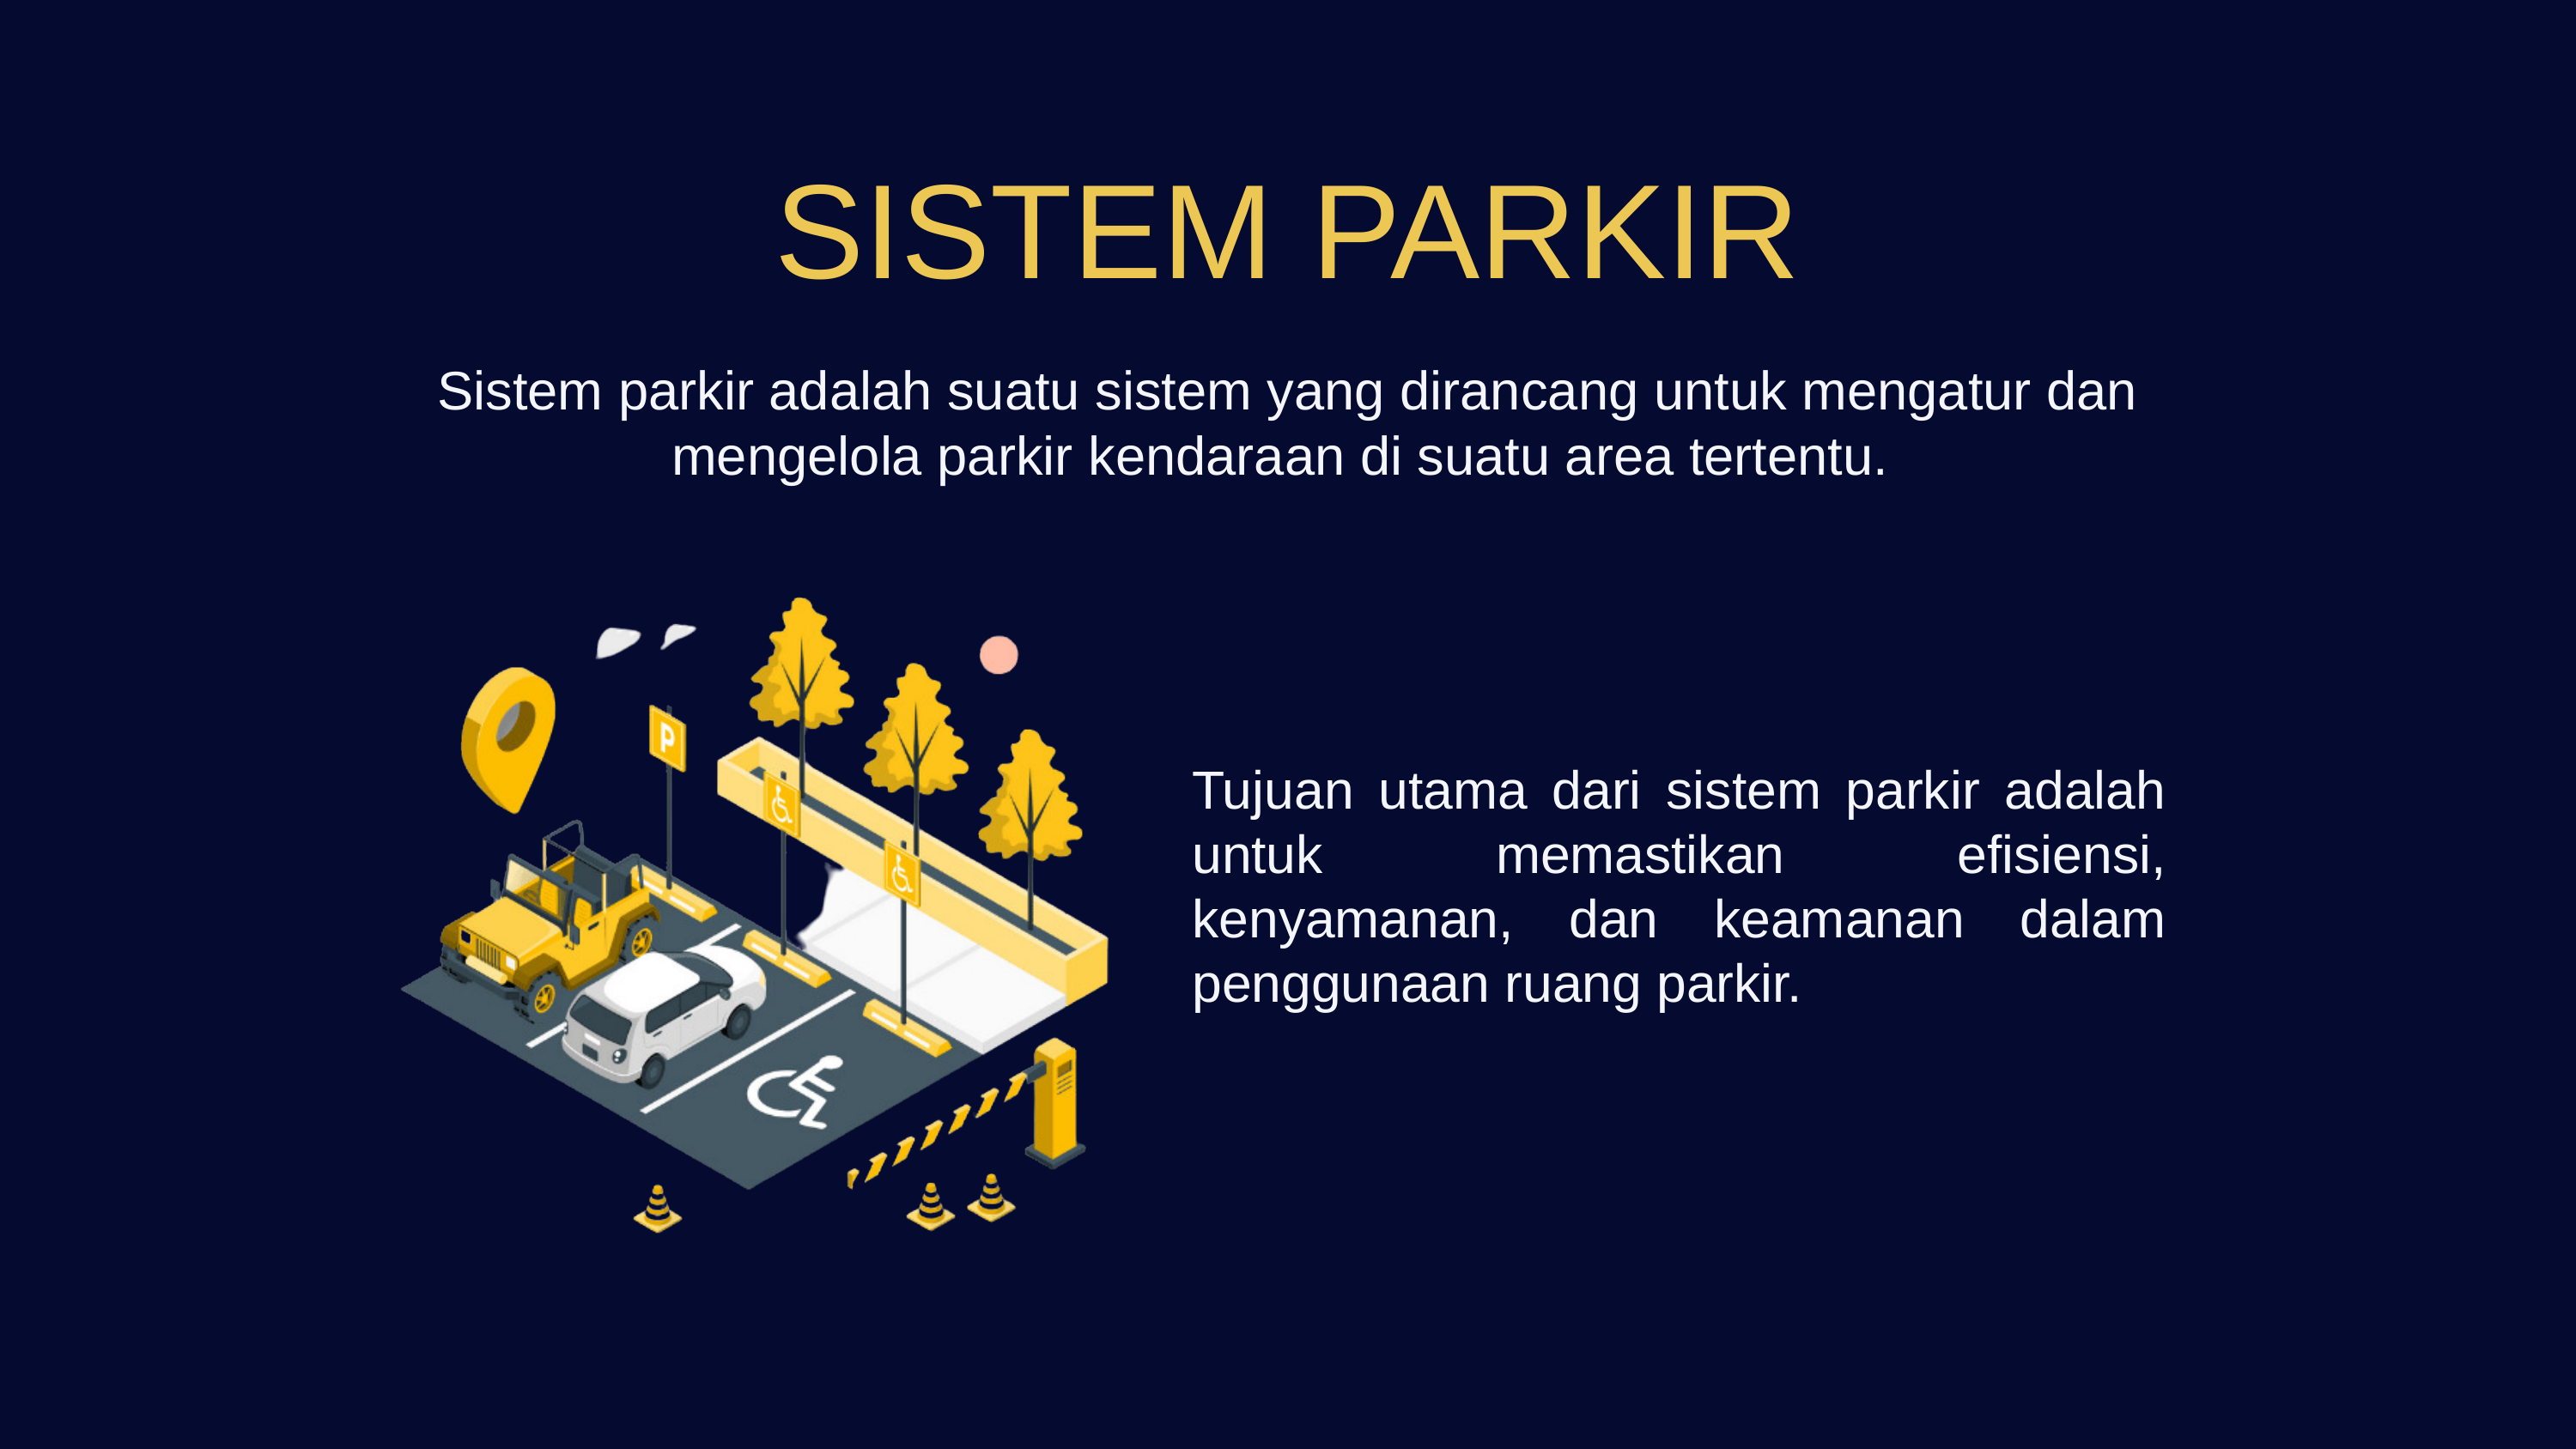

SISTEM PARKIR
Sistem parkir adalah suatu sistem yang dirancang untuk mengatur dan mengelola parkir kendaraan di suatu area tertentu.

Tujuan utama dari sistem parkir adalah untuk memastikan efisiensi, kenyamanan, dan keamanan dalam penggunaan ruang parkir.